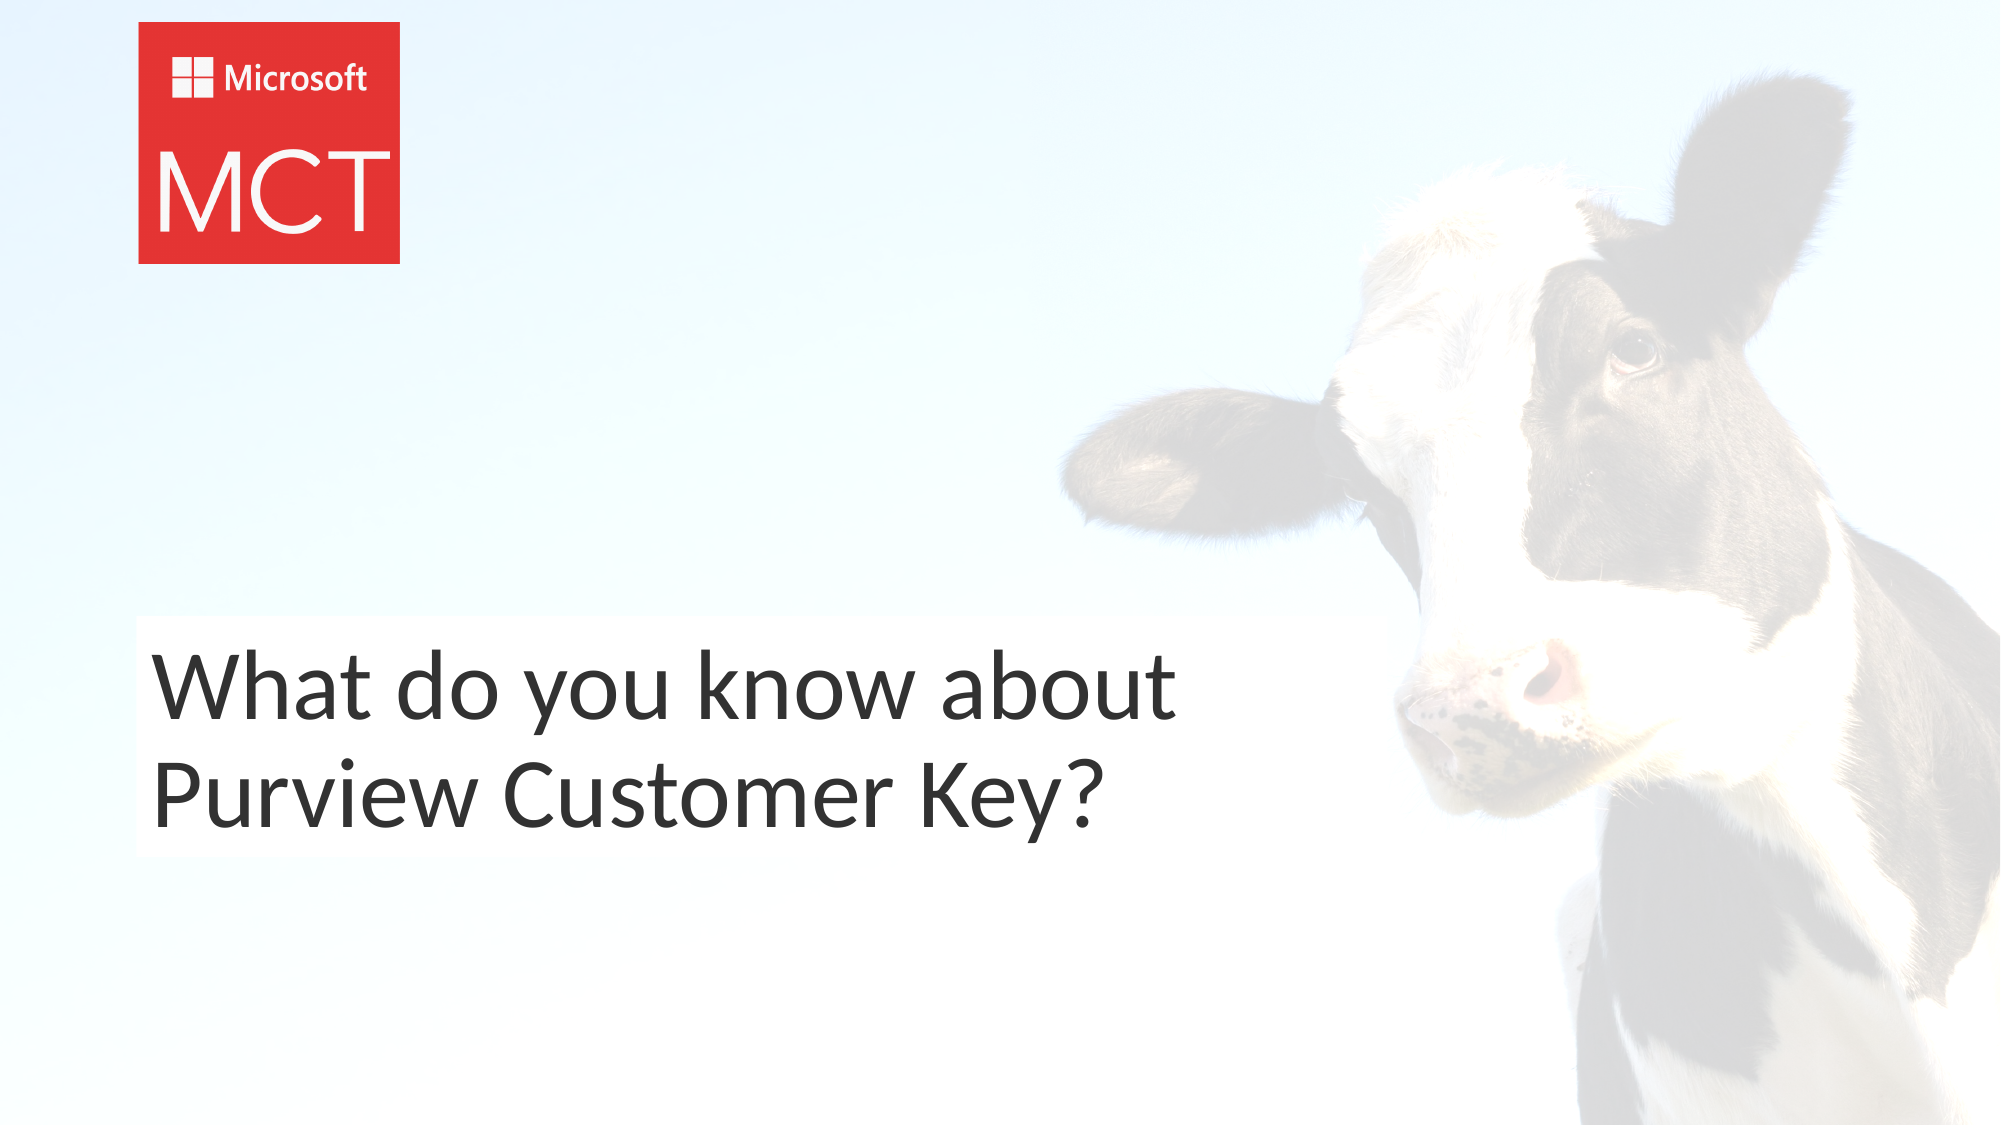

# What do you know about Purview Customer Key?